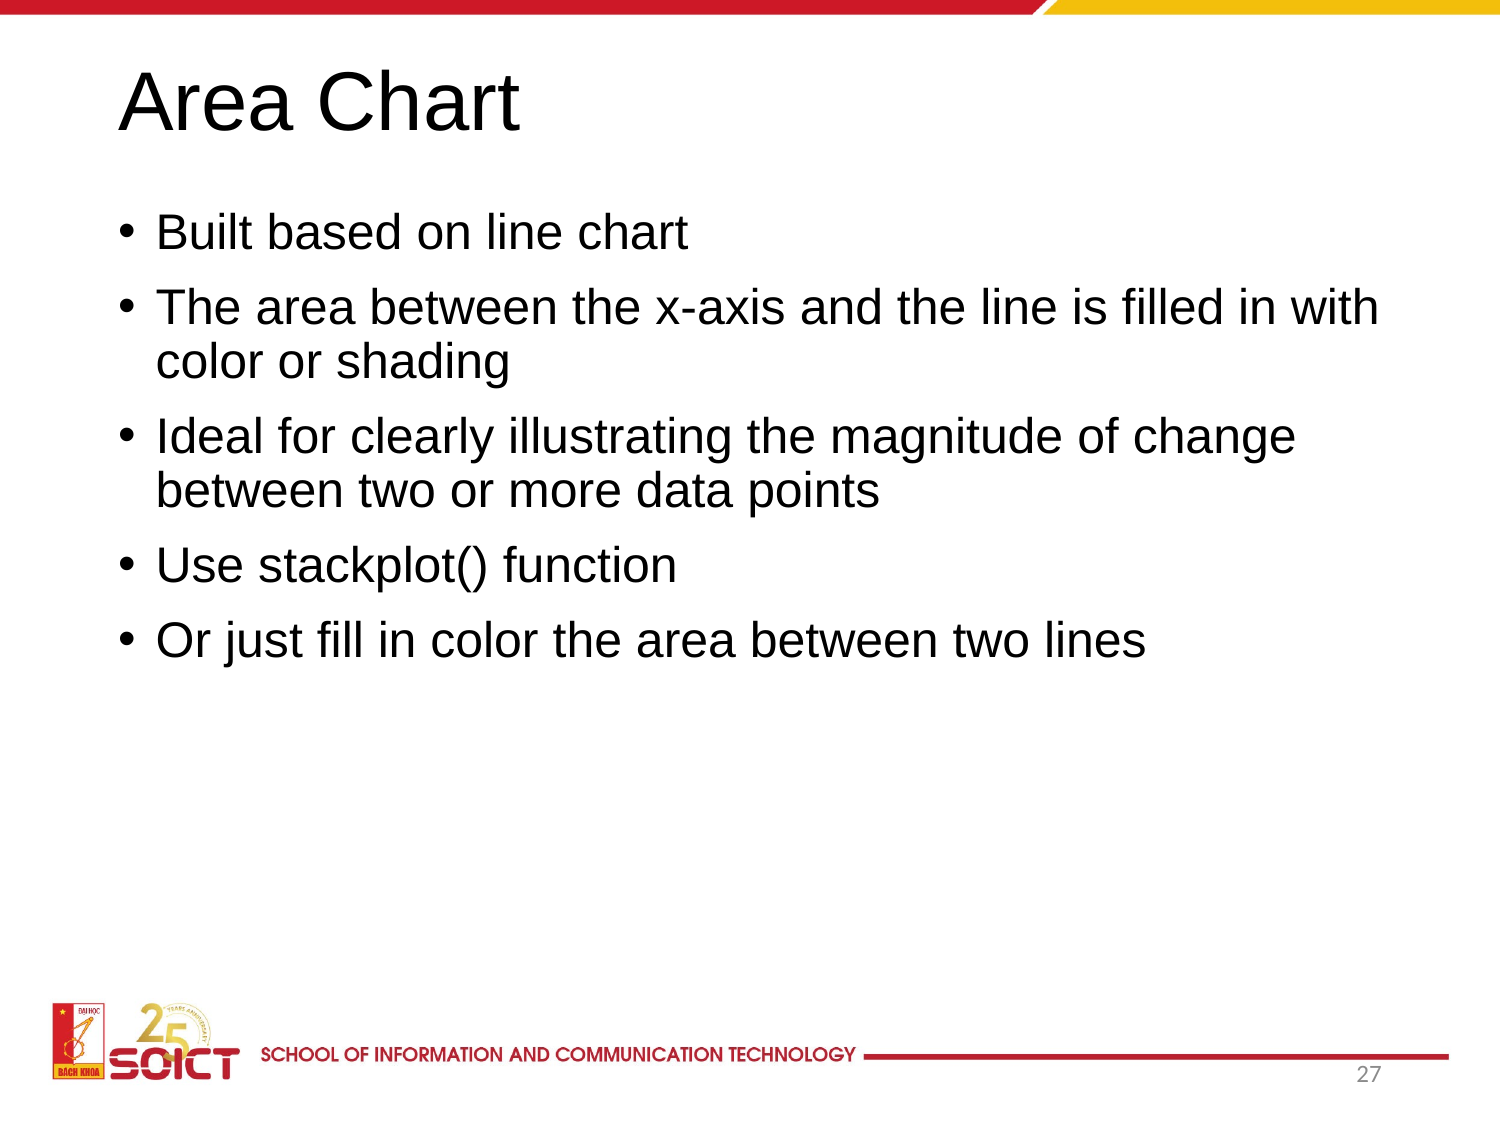

# Area Chart
Built based on line chart
The area between the x-axis and the line is filled in with color or shading
Ideal for clearly illustrating the magnitude of change between two or more data points
Use stackplot() function
Or just fill in color the area between two lines
27